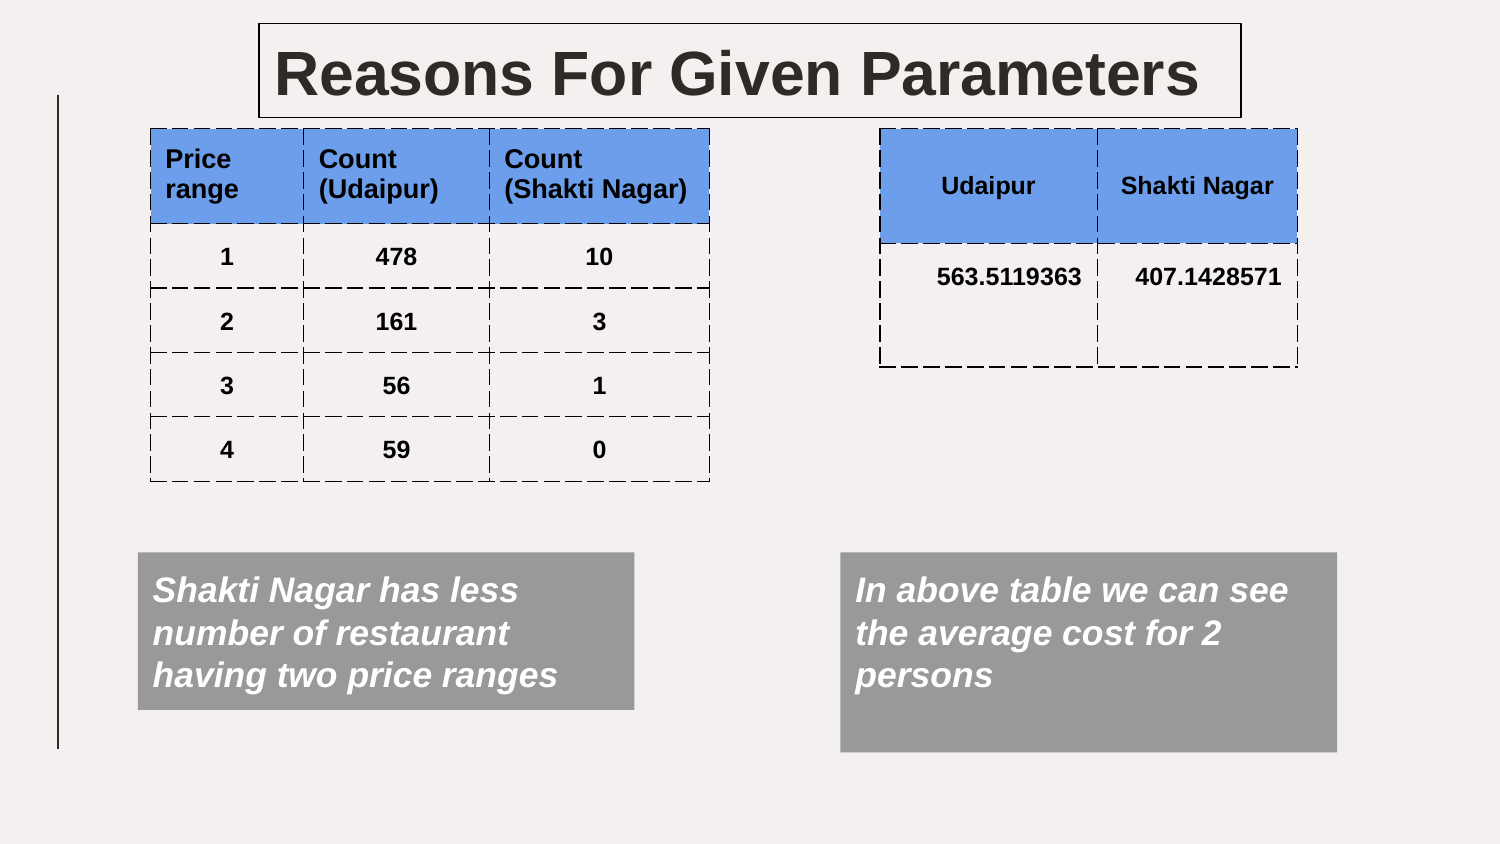

Reasons For Given Parameters
| Price range | Count (Udaipur) | Count (Shakti Nagar) |
| --- | --- | --- |
| 1 | 478 | 10 |
| 2 | 161 | 3 |
| 3 | 56 | 1 |
| 4 | 59 | 0 |
| Udaipur | Shakti Nagar |
| --- | --- |
| 563.5119363 | 407.1428571 |
Shakti Nagar has less number of restaurant having two price ranges
In above table we can see the average cost for 2 persons